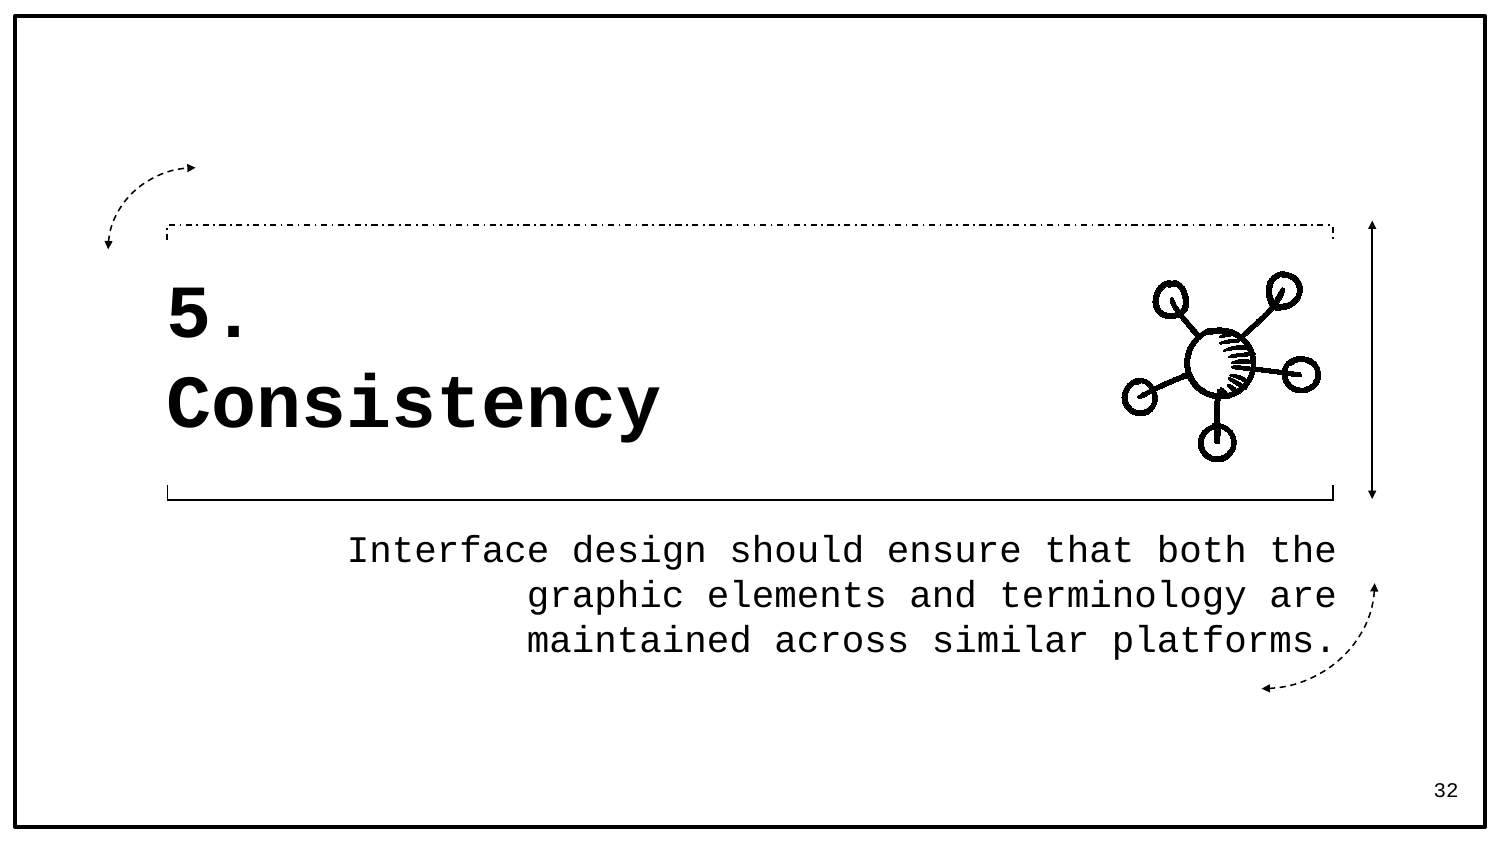

# 5. Consistency

Interface design should ensure that both the graphic elements and terminology are maintained across similar platforms.
32